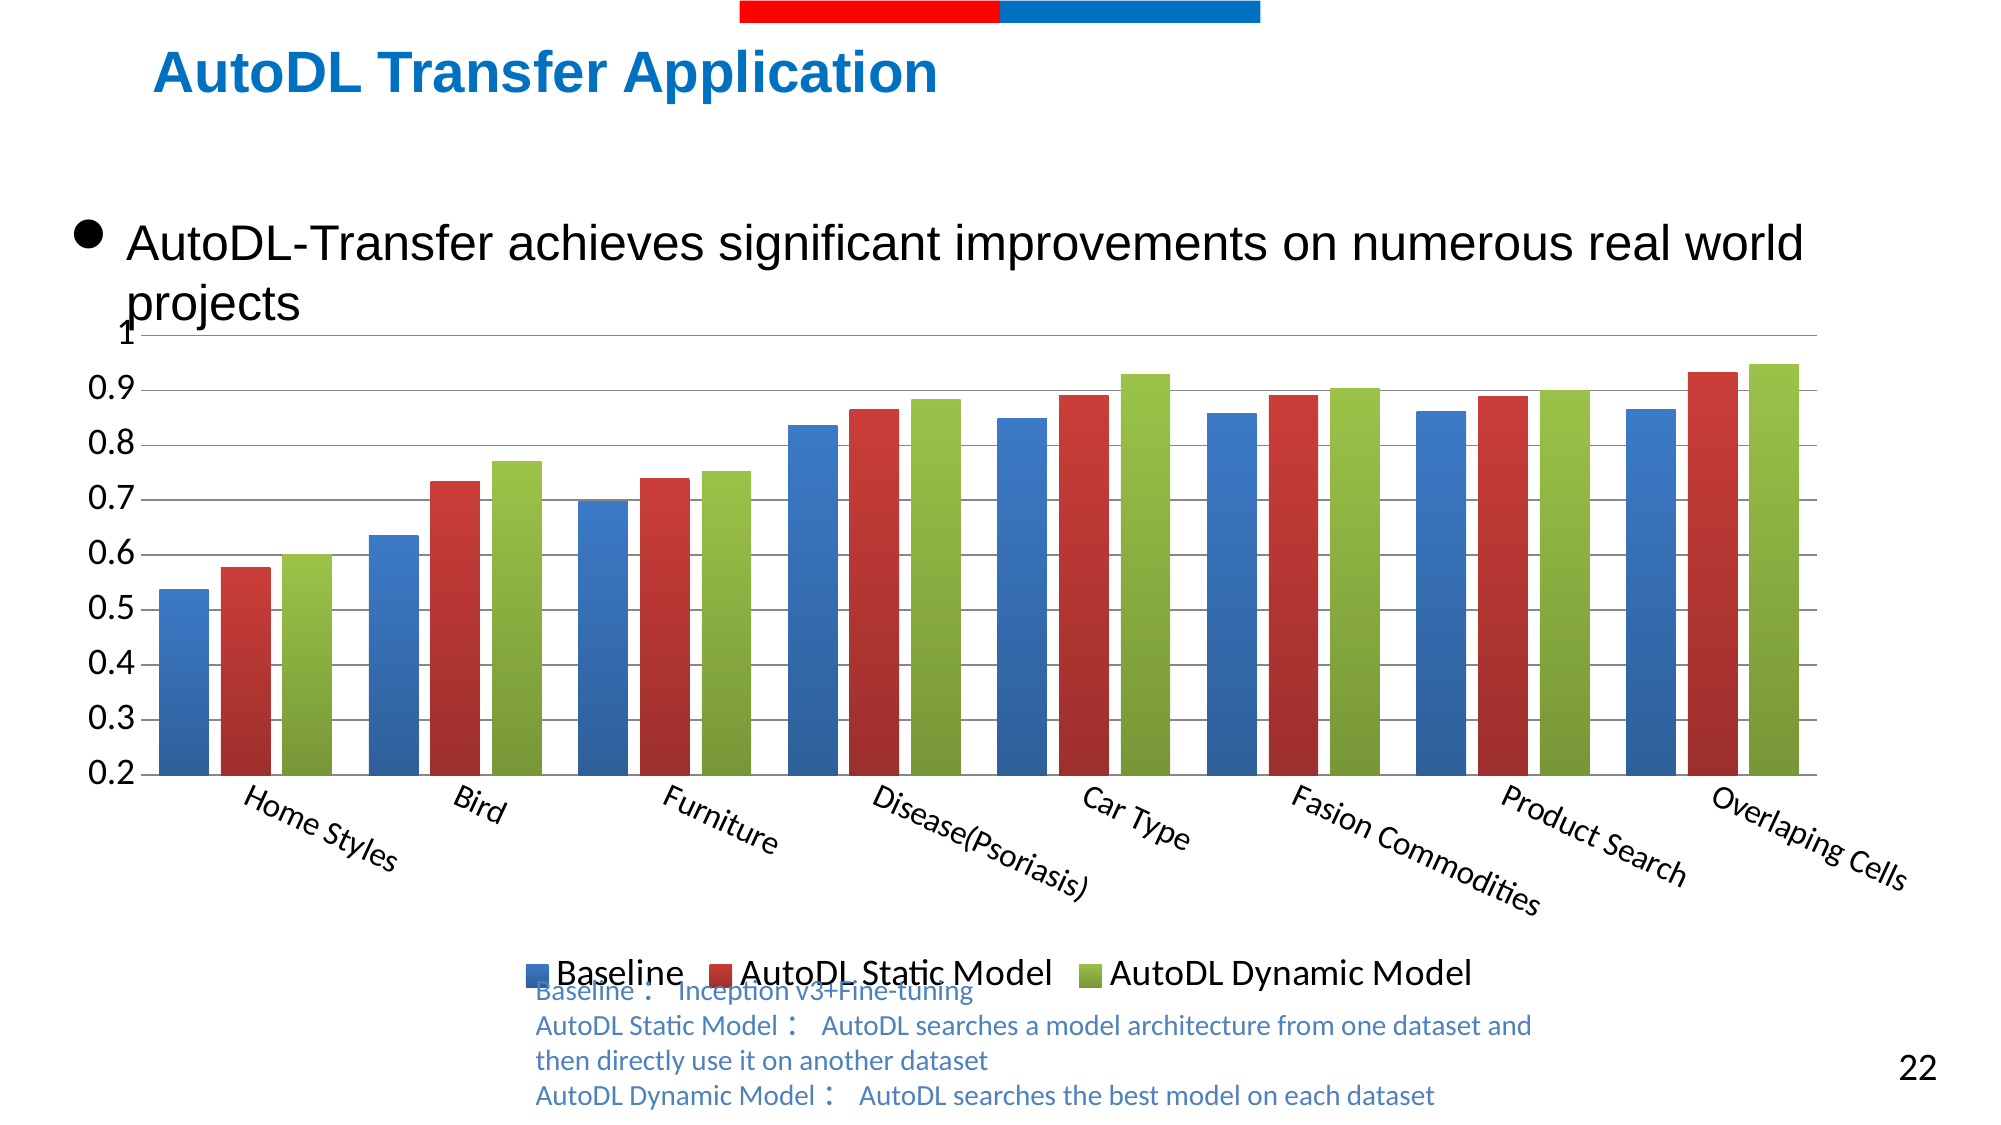

# AutoDL Transfer Application
AutoDL-Transfer achieves significant improvements on numerous real world projects

### Chart

| Category | Baseline | AutoDL Static Model | AutoDL Dynamic Model |
|---|---|---|---|
| Home Styles | 0.537 | 0.5785 | 0.6012 |
| Bird | 0.635 | 0.7335 | 0.77 |
| Furniture | 0.697 | 0.7395 | 0.7529 |
| Disease(Psoriasis) | 0.8367 | 0.8643 | 0.8841 |
| Car Type | 0.8486 | 0.8899 | 0.9283 |
| Fasion Commodities | 0.8584 | 0.8898 | 0.9034 |
| Product Search  | 0.8617 | 0.888 | 0.8995 |
| Overlaping Cells | 0.865 | 0.9332 | 0.9468 |
Baseline：Inception v3+Fine-tuning
AutoDL Static Model：AutoDL searches a model architecture from one dataset and then directly use it on another dataset
AutoDL Dynamic Model：AutoDL searches the best model on each dataset